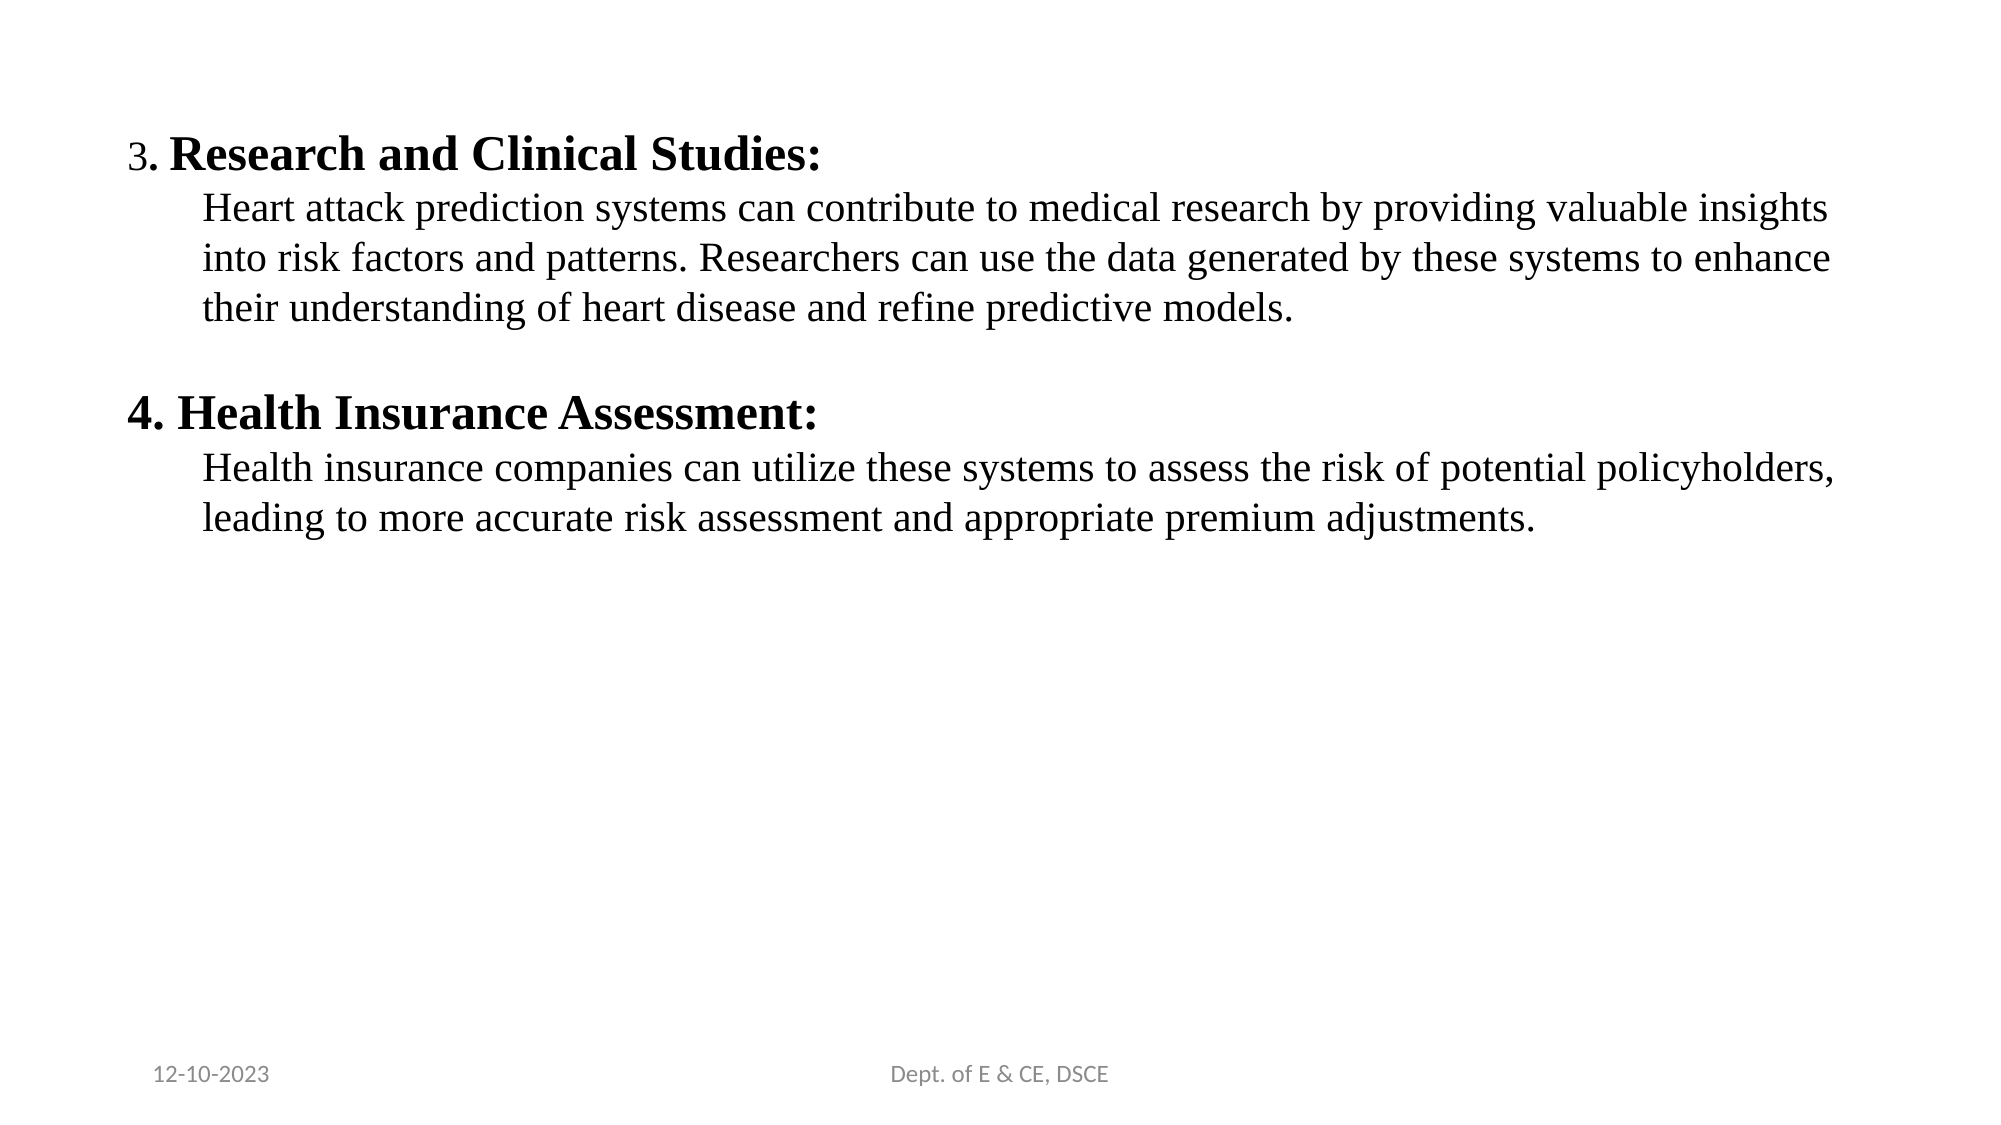

3. Research and Clinical Studies:
Heart attack prediction systems can contribute to medical research by providing valuable insights into risk factors and patterns. Researchers can use the data generated by these systems to enhance their understanding of heart disease and refine predictive models.

4. Health Insurance Assessment:
Health insurance companies can utilize these systems to assess the risk of potential policyholders, leading to more accurate risk assessment and appropriate premium adjustments.

12-10-2023
Dept. of E & CE, DSCE